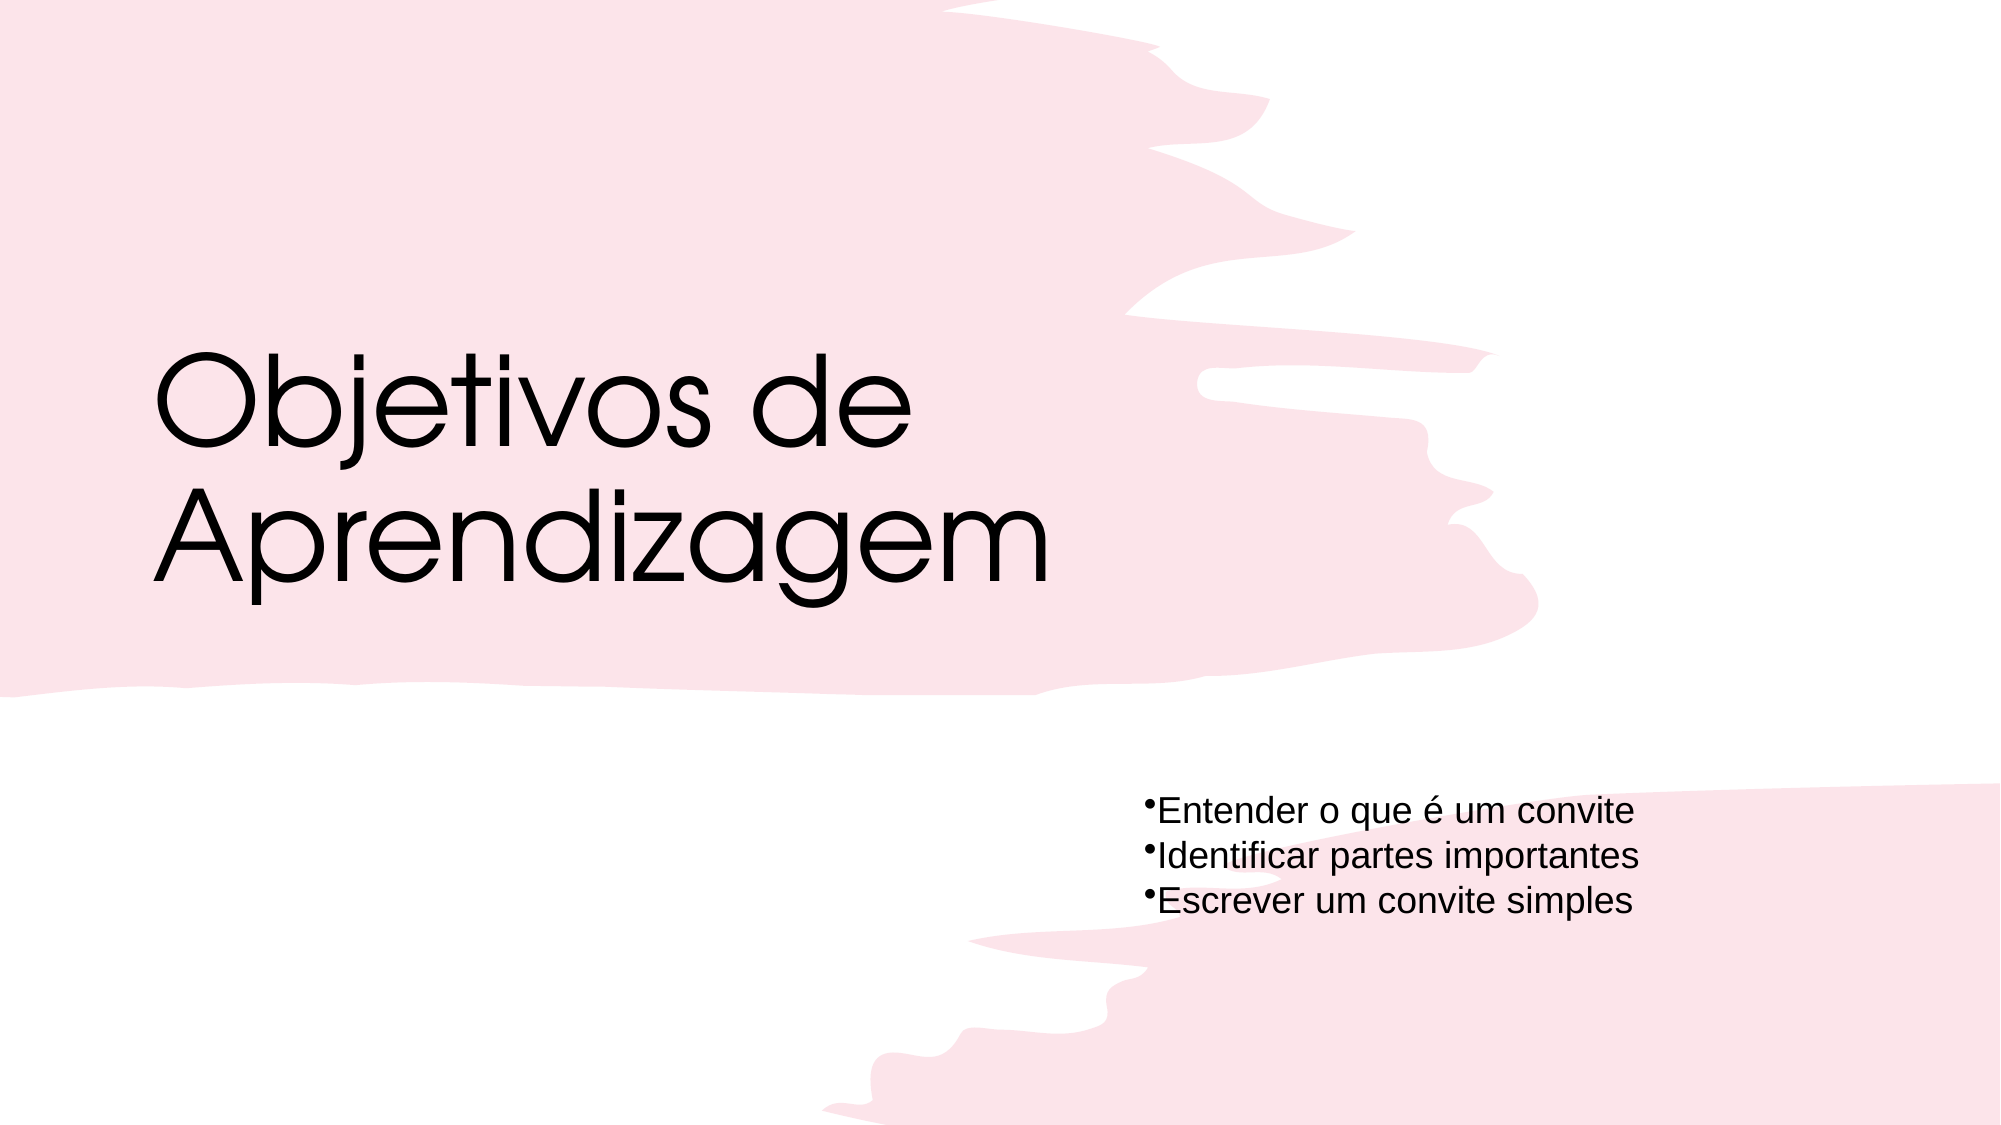

# Objetivos de Aprendizagem

Entender o que é um convite
Identificar partes importantes
Escrever um convite simples